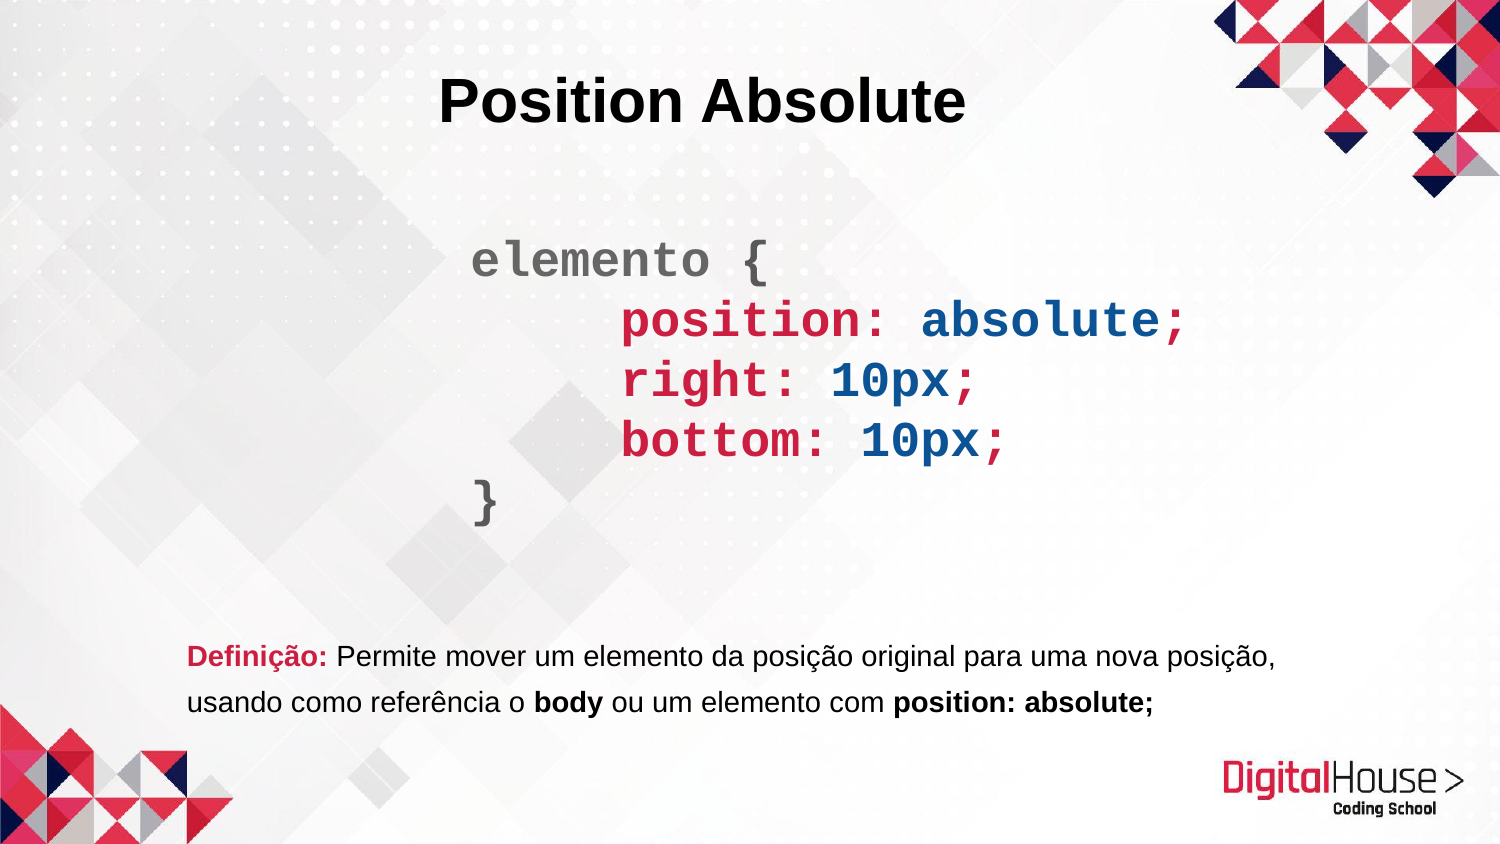

Position Absolute

elemento {
	position: absolute;
	right: 10px;
	bottom: 10px;
}
Definição: Permite mover um elemento da posição original para uma nova posição,
usando como referência o body ou um elemento com position: absolute;